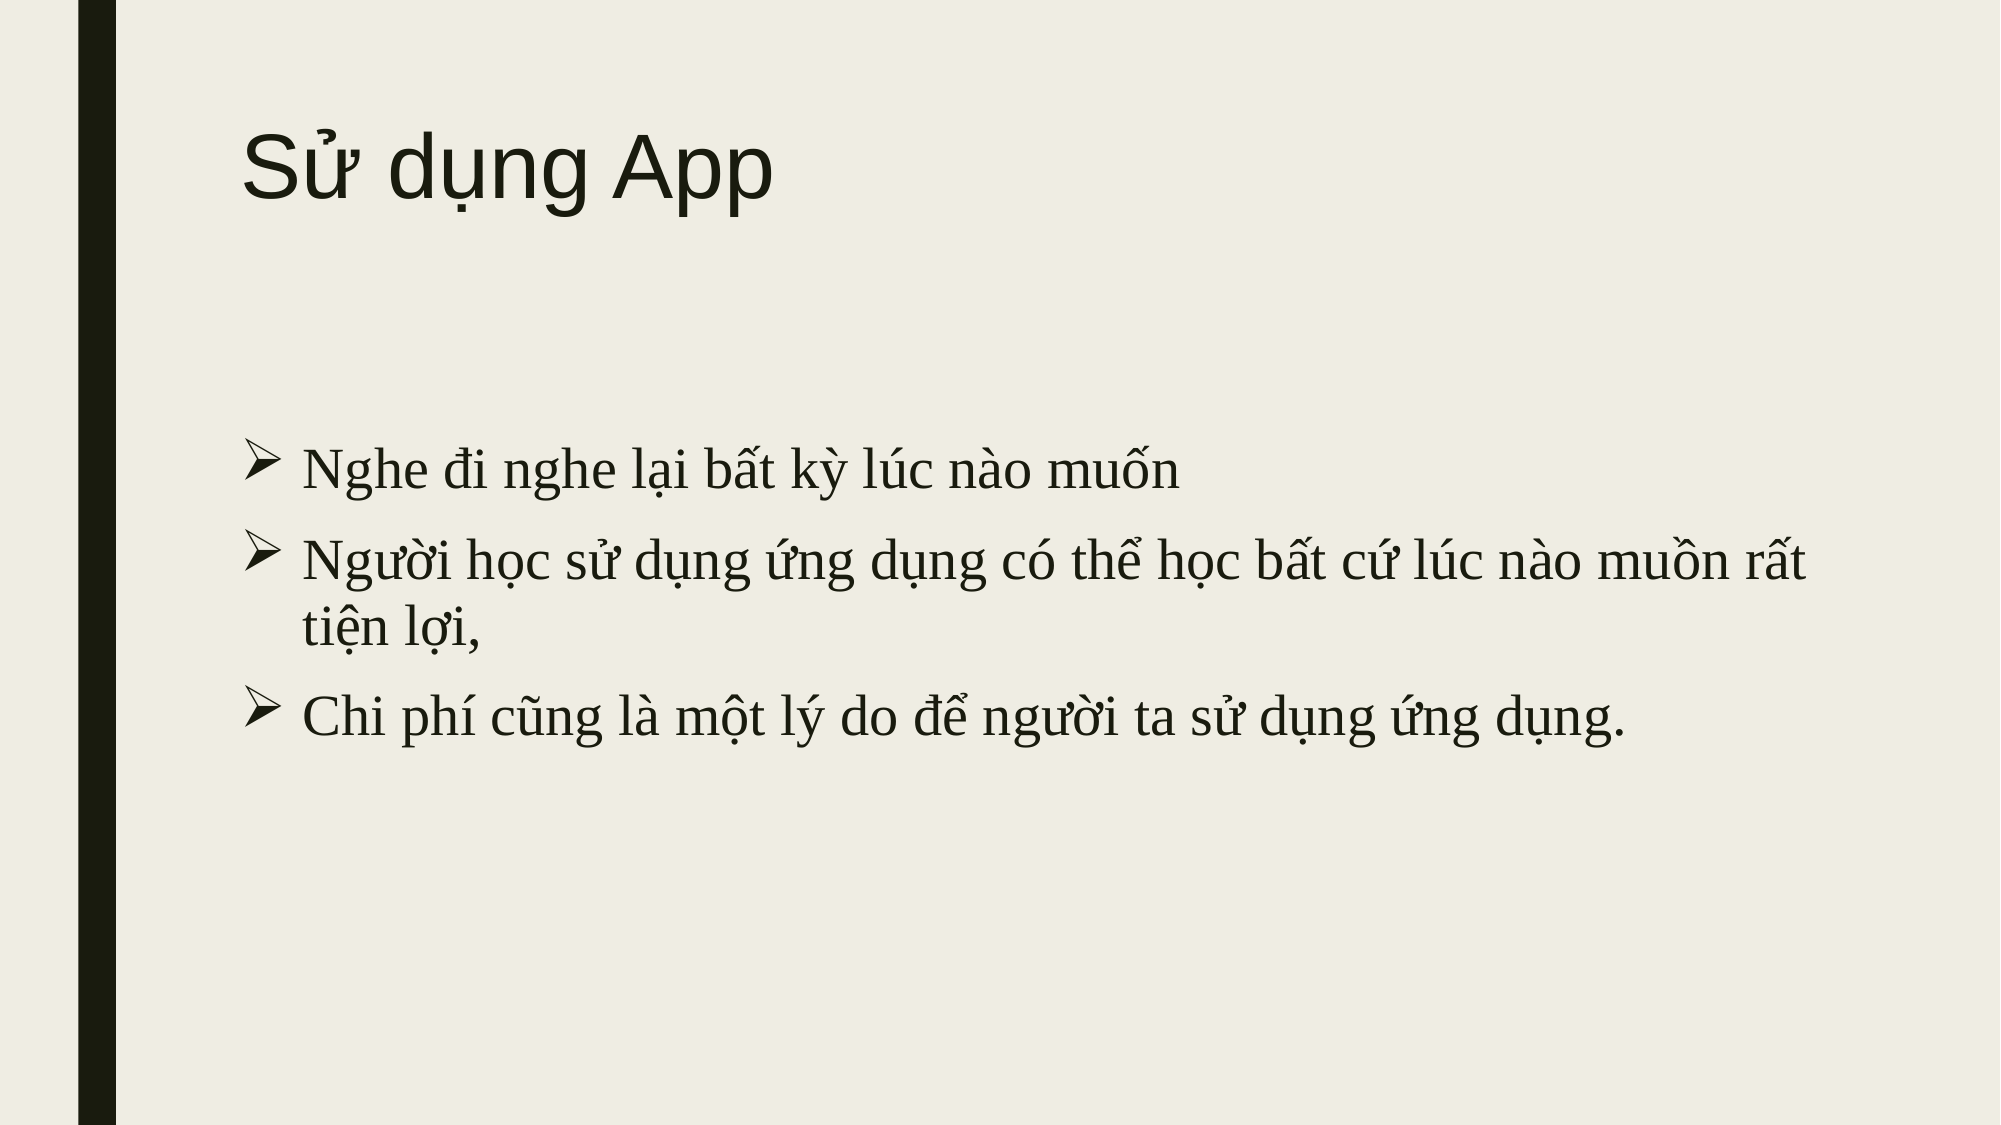

# Sử dụng App
Nghe đi nghe lại bất kỳ lúc nào muốn
Người học sử dụng ứng dụng có thể học bất cứ lúc nào muồn rất tiện lợi,
Chi phí cũng là một lý do để người ta sử dụng ứng dụng.